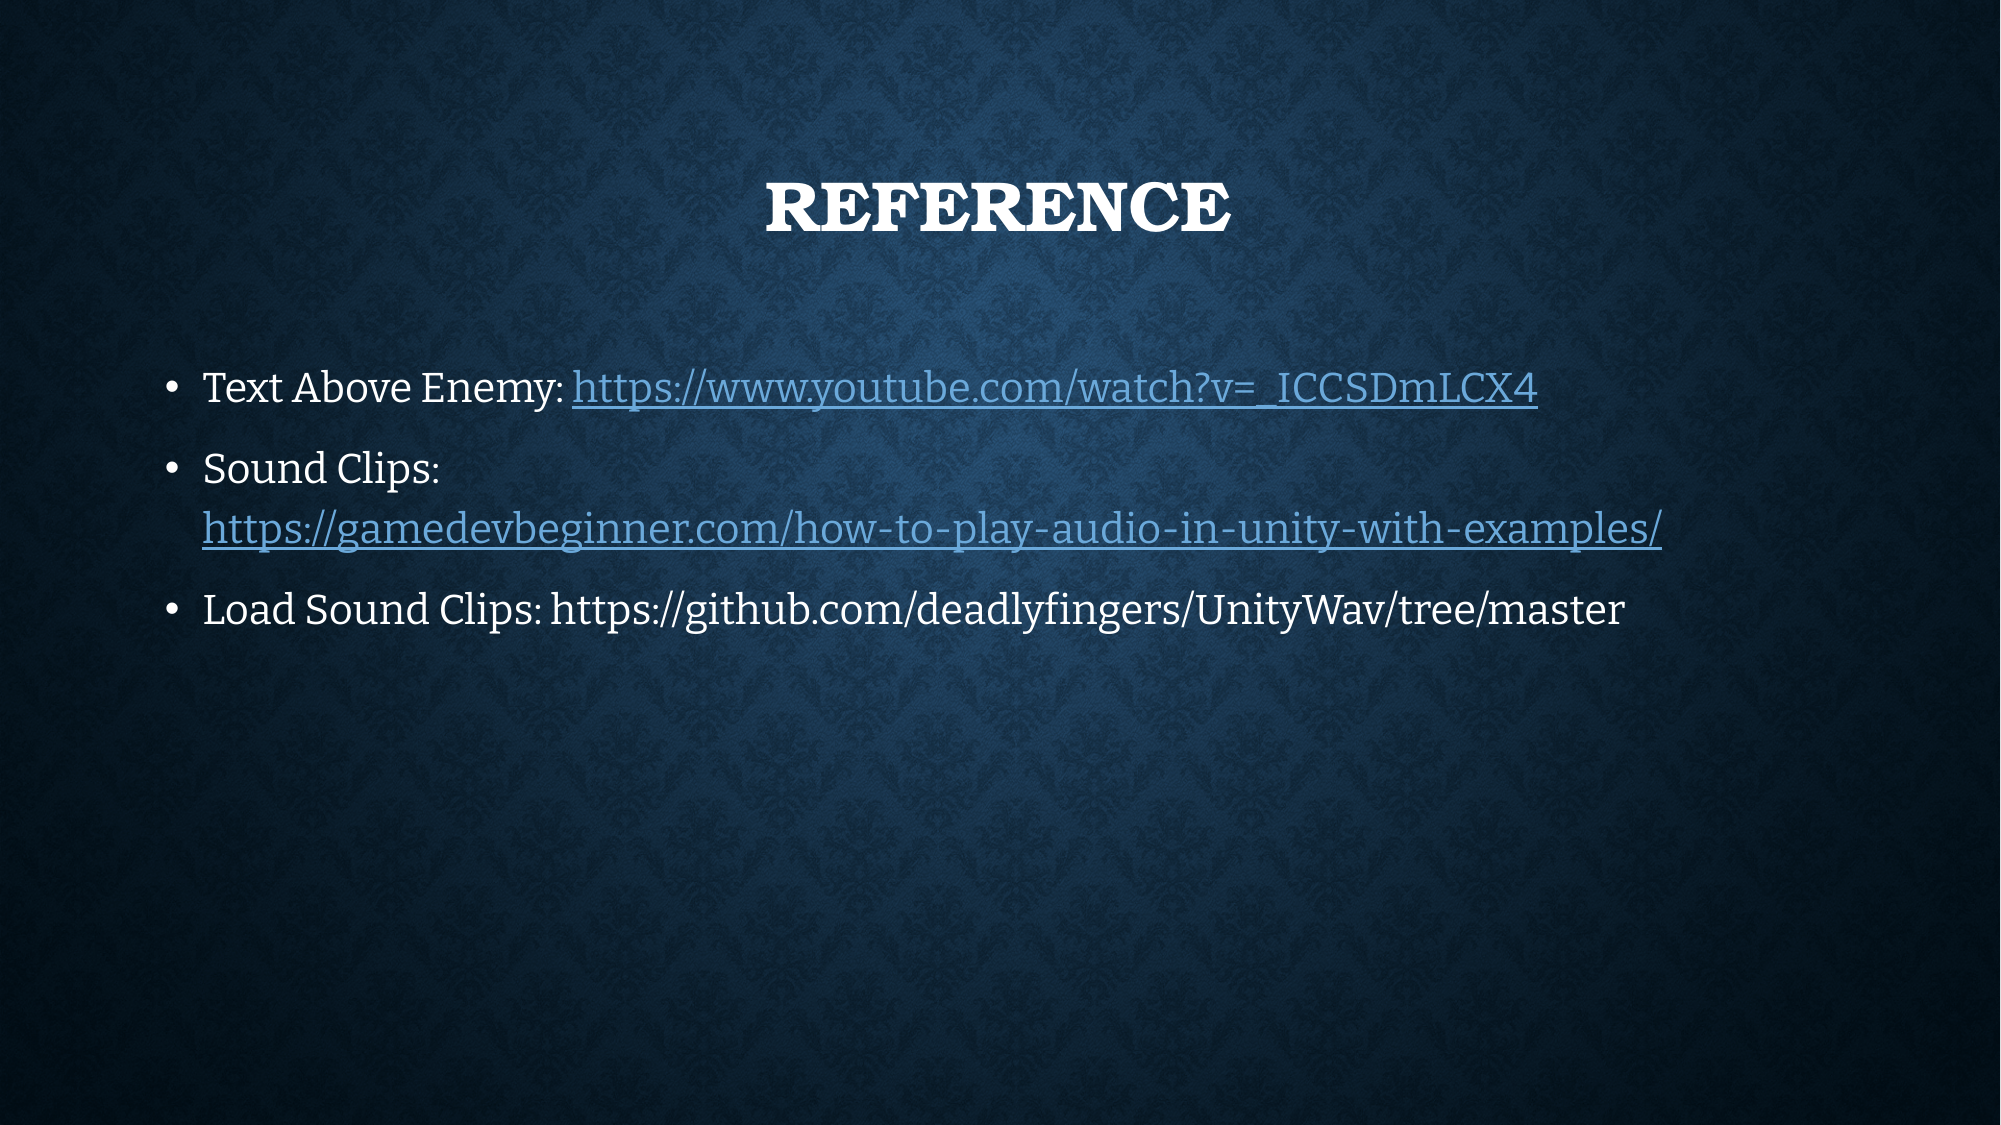

# Reference
Text Above Enemy: https://www.youtube.com/watch?v=_ICCSDmLCX4
Sound Clips: https://gamedevbeginner.com/how-to-play-audio-in-unity-with-examples/
Load Sound Clips: https://github.com/deadlyfingers/UnityWav/tree/master